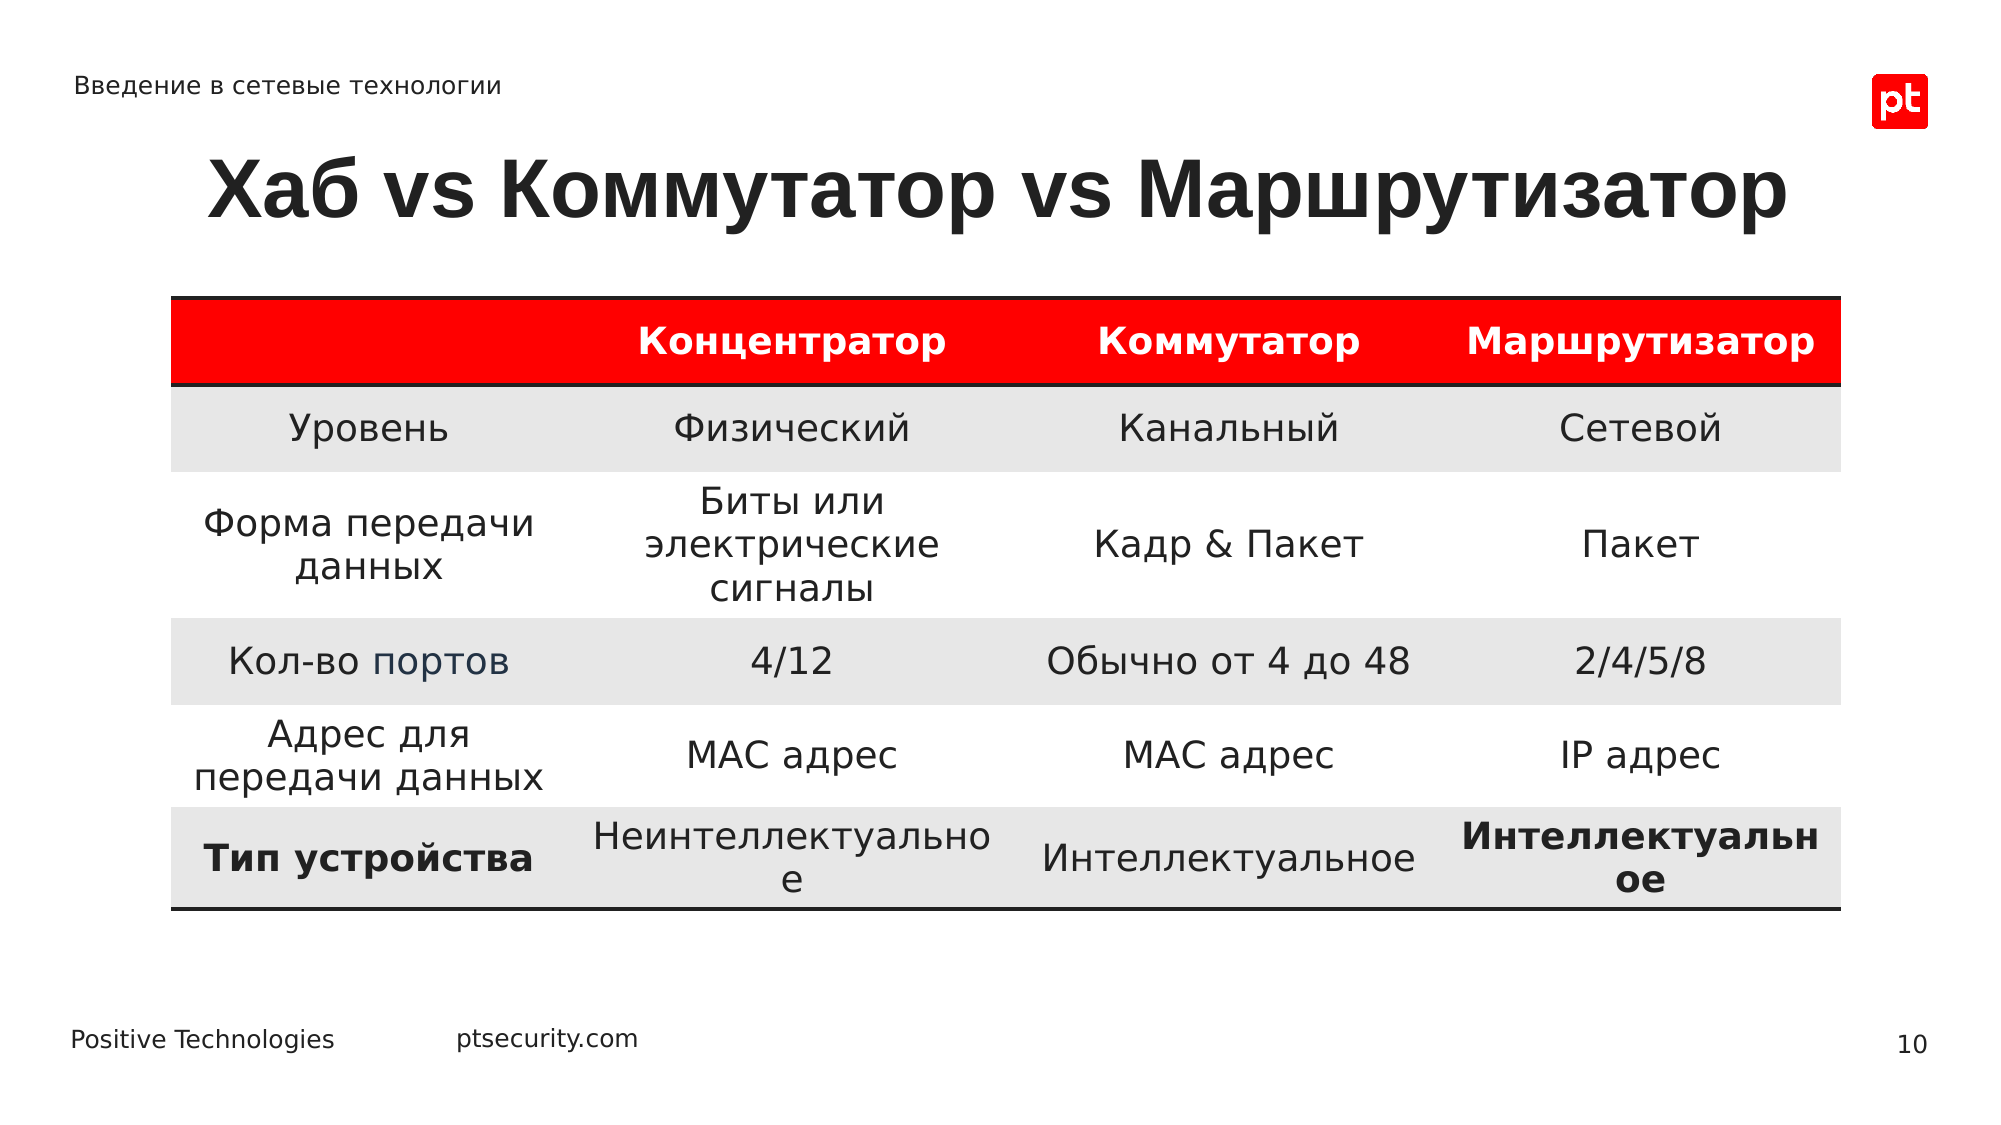

Введение в сетевые технологии
# Хаб vs Коммутатор vs Маршрутизатор
|  | Концентратор | Коммутатор | Маршрутизатор |
| --- | --- | --- | --- |
| Уровень | Физический | Канальный | Сетевой |
| Форма передачи данных | Биты или электрические сигналы | Кадр & Пакет | Пакет |
| Кол-во портов | 4/12 | Обычно от 4 до 48 | 2/4/5/8 |
| Адрес для передачи данных | МАС адрес | МАС адрес | IP адрес |
| Тип устройства | Неинтеллектуальное | Интеллектуальное | Интеллектуальное |
10